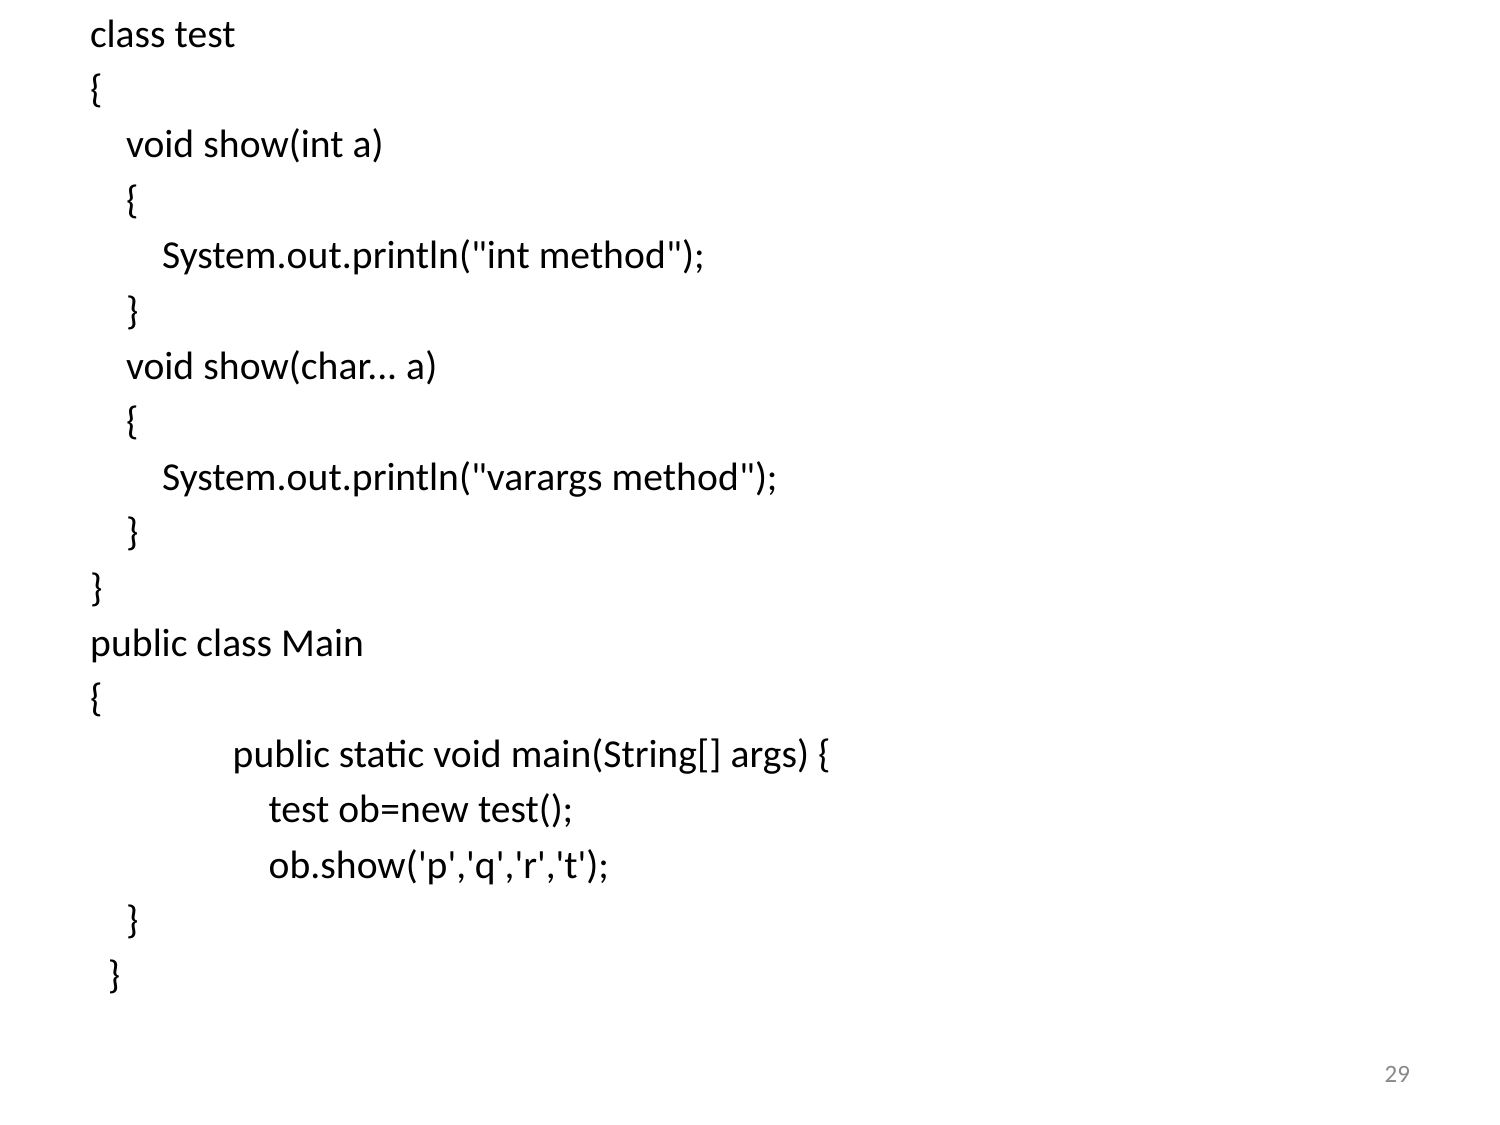

class test
{
    void show(int a)
    {
        System.out.println("int method");
    }
    void show(char... a)
    {
        System.out.println("varargs method");
    }
}
public class Main
{
	public static void main(String[] args) {
	    test ob=new test();
	    ob.show('p','q','r','t');
    }
  }
29